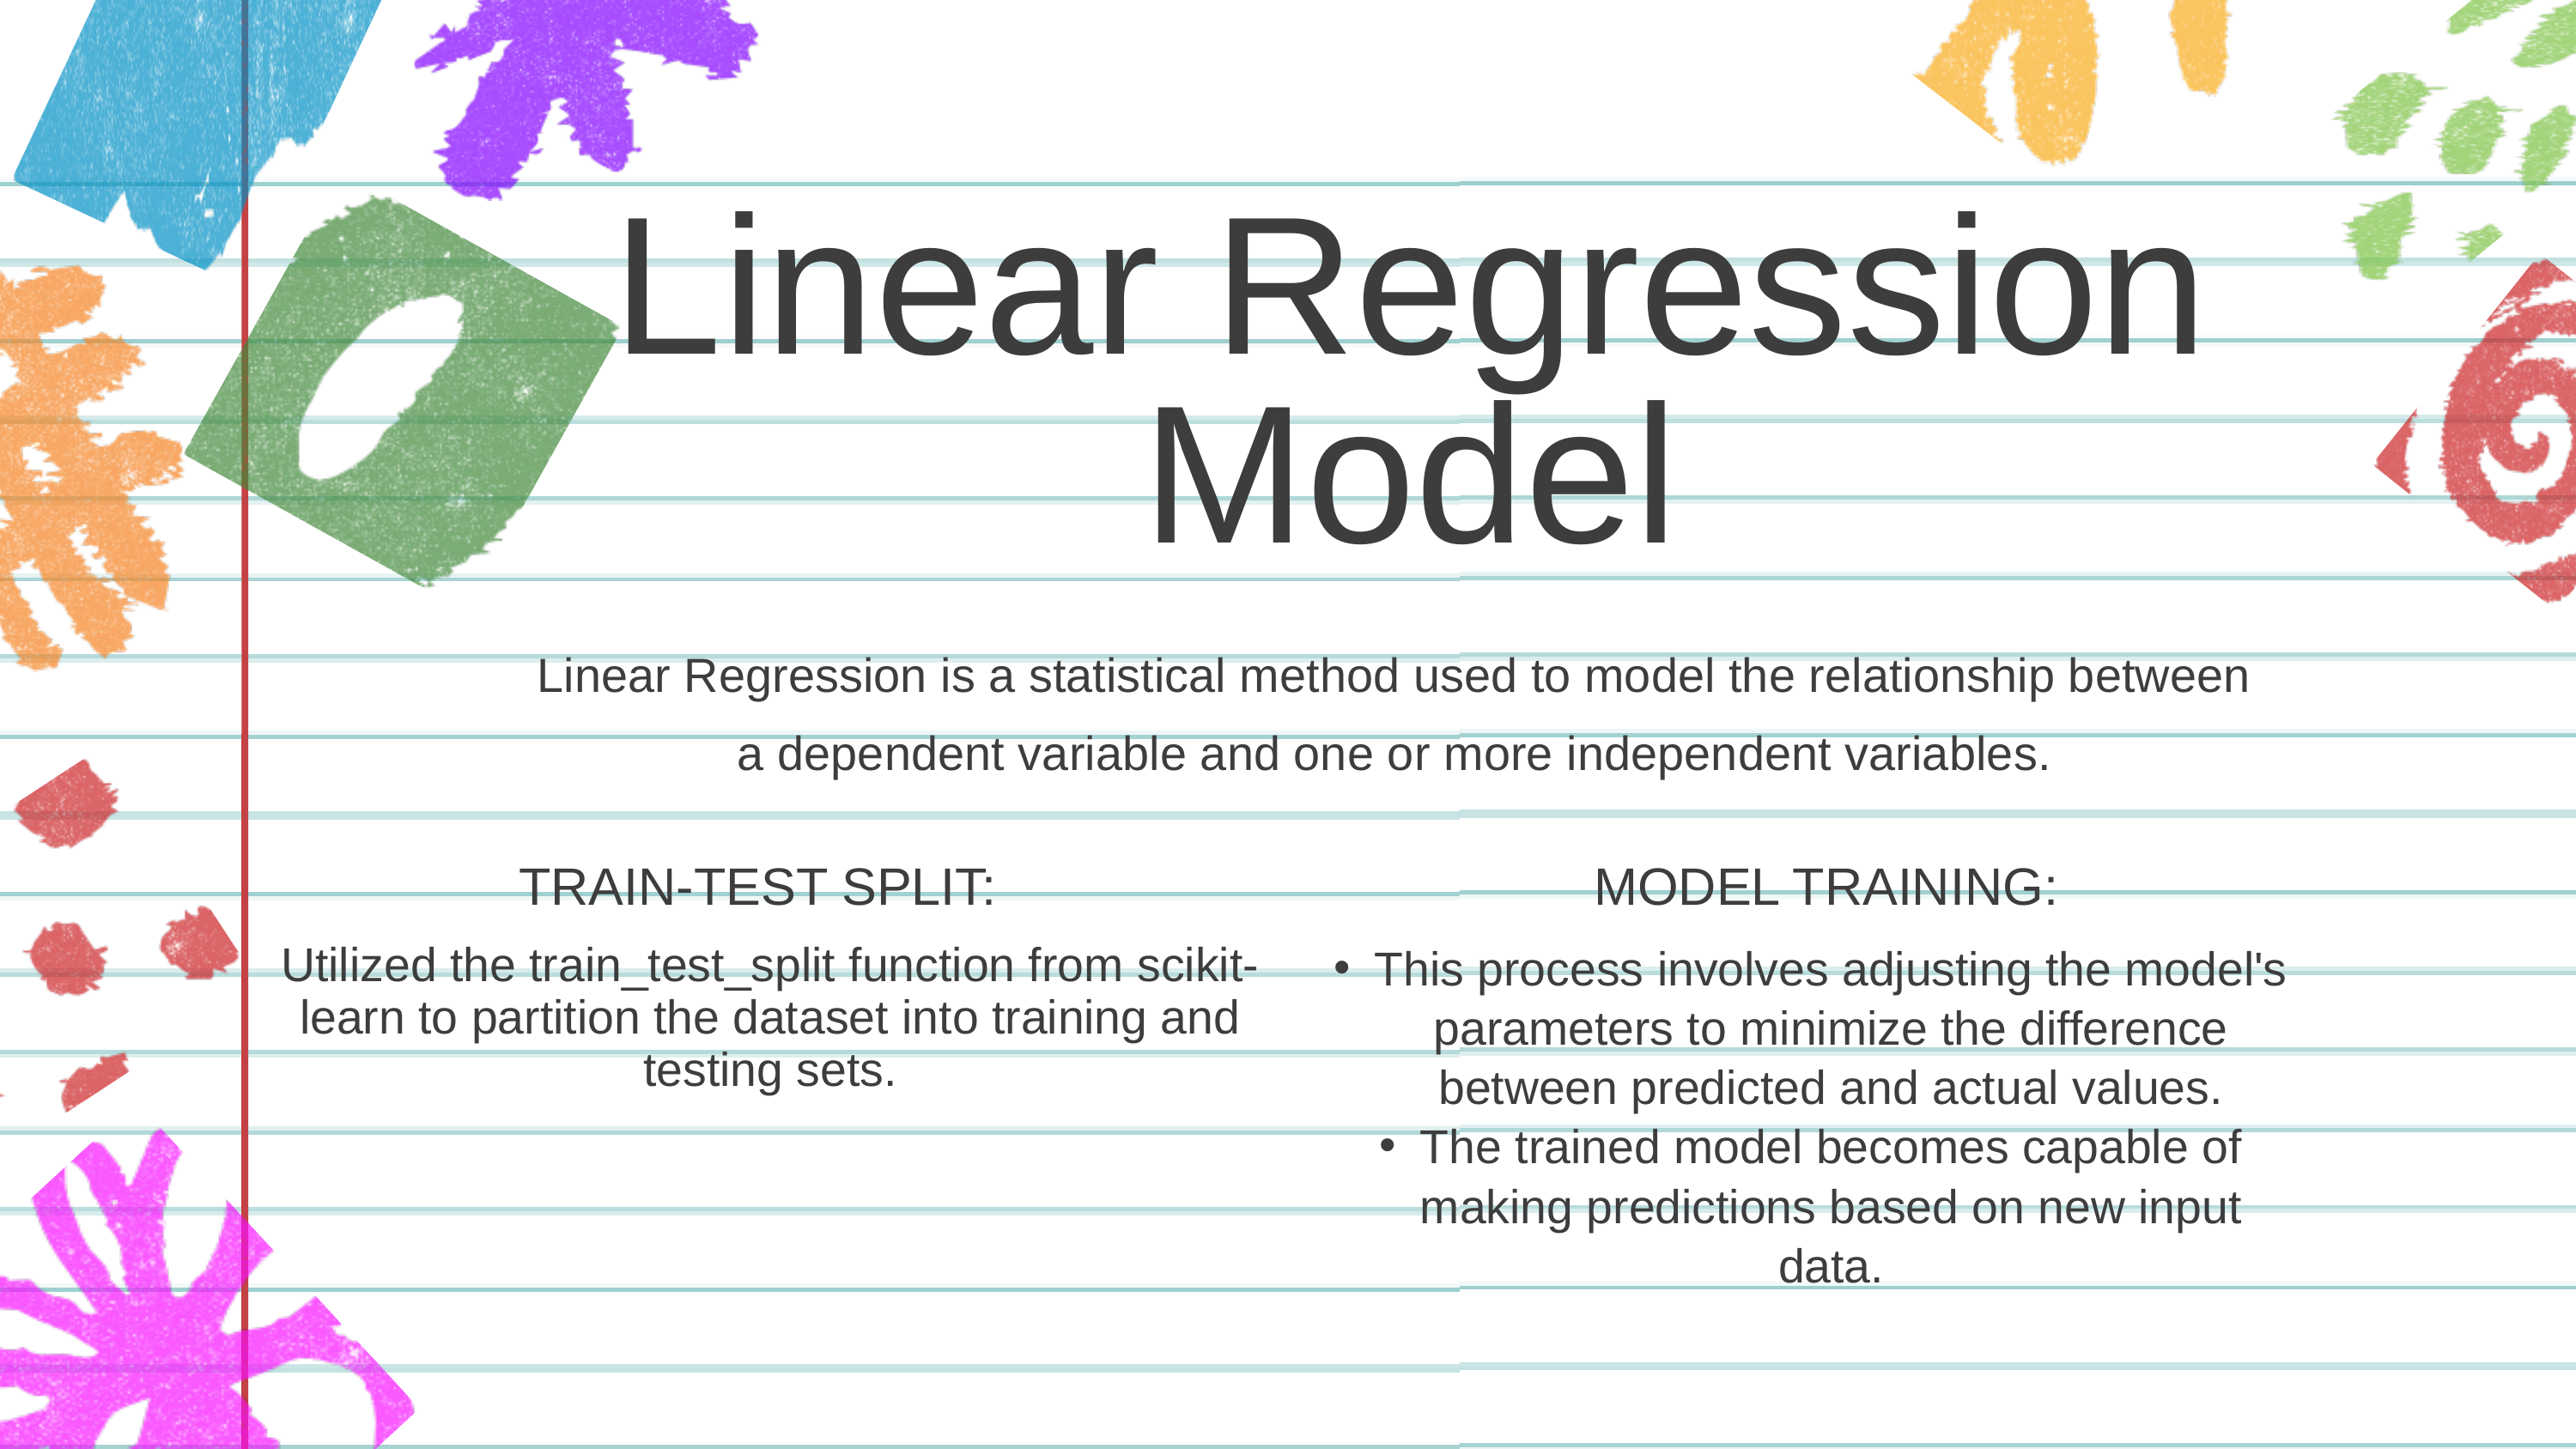

Linear Regression Model

Linear Regression is a statistical method used to model the relationship between a dependent variable and one or more independent variables.

TRAIN-TEST SPLIT:
MODEL TRAINING:
This process involves adjusting the model's parameters to minimize the difference between predicted and actual values.
The trained model becomes capable of making predictions based on new input data.

Utilized the train_test_split function from scikit-learn to partition the dataset into training and testing sets.